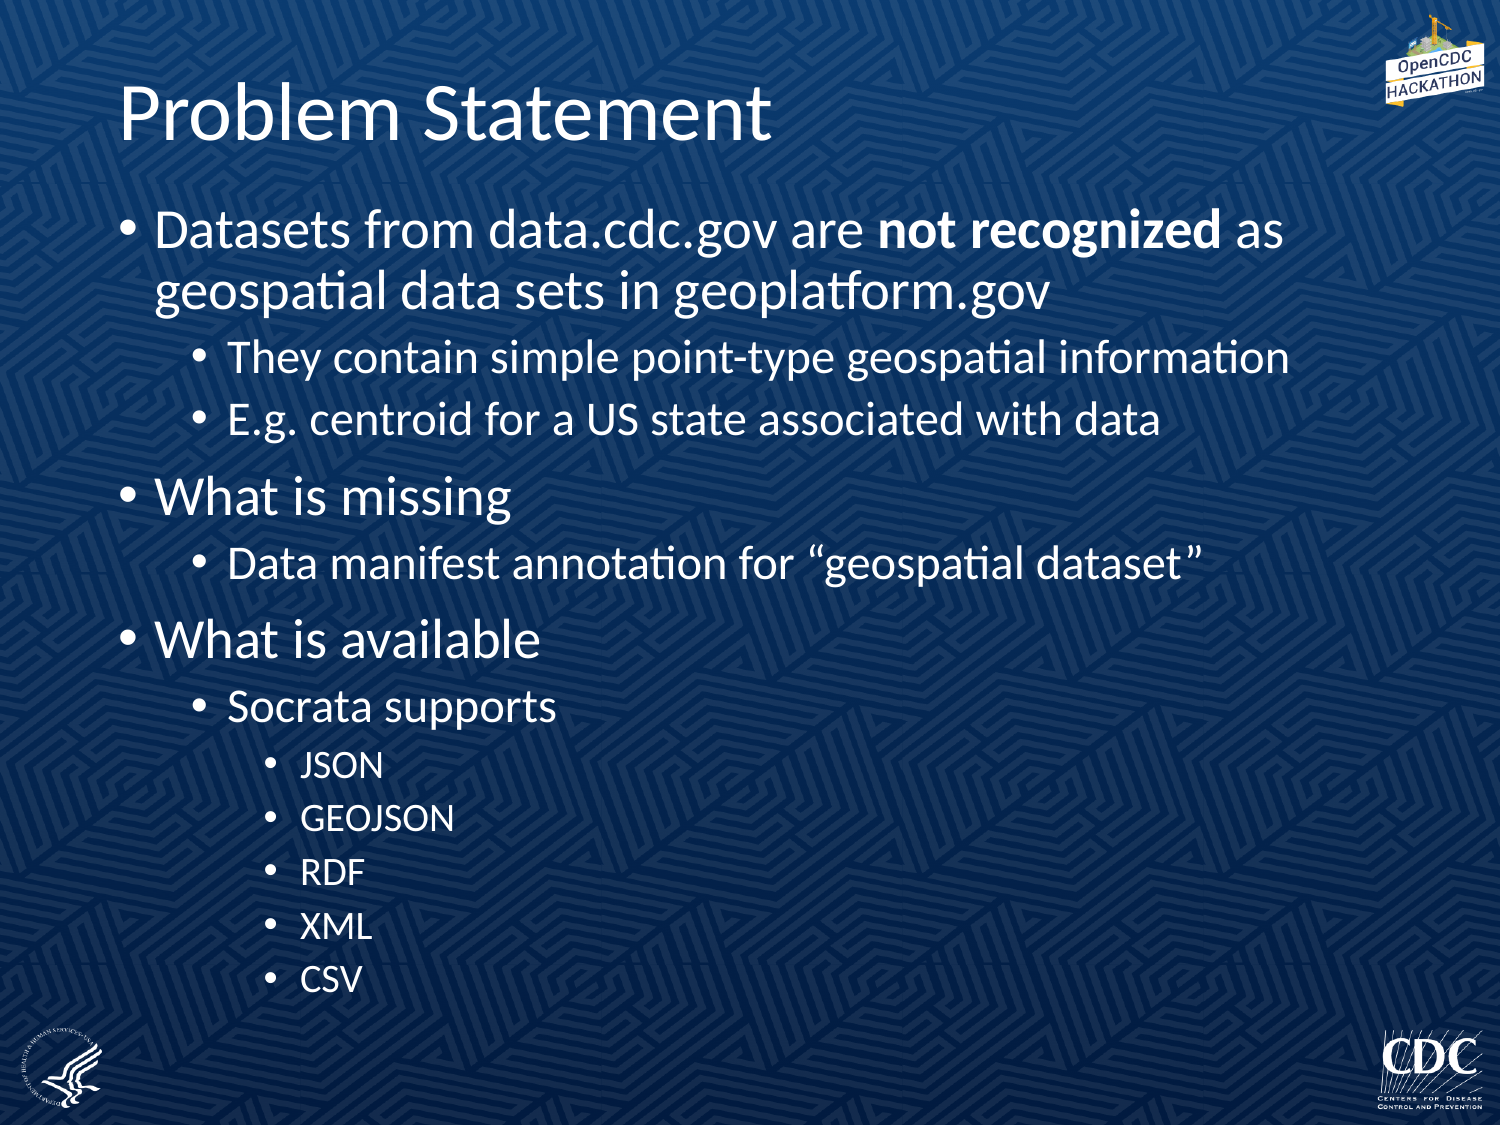

# Problem Statement
Datasets from data.cdc.gov are not recognized as geospatial data sets in geoplatform.gov
They contain simple point-type geospatial information
E.g. centroid for a US state associated with data
What is missing
Data manifest annotation for “geospatial dataset”
What is available
Socrata supports
JSON
GEOJSON
RDF
XML
CSV